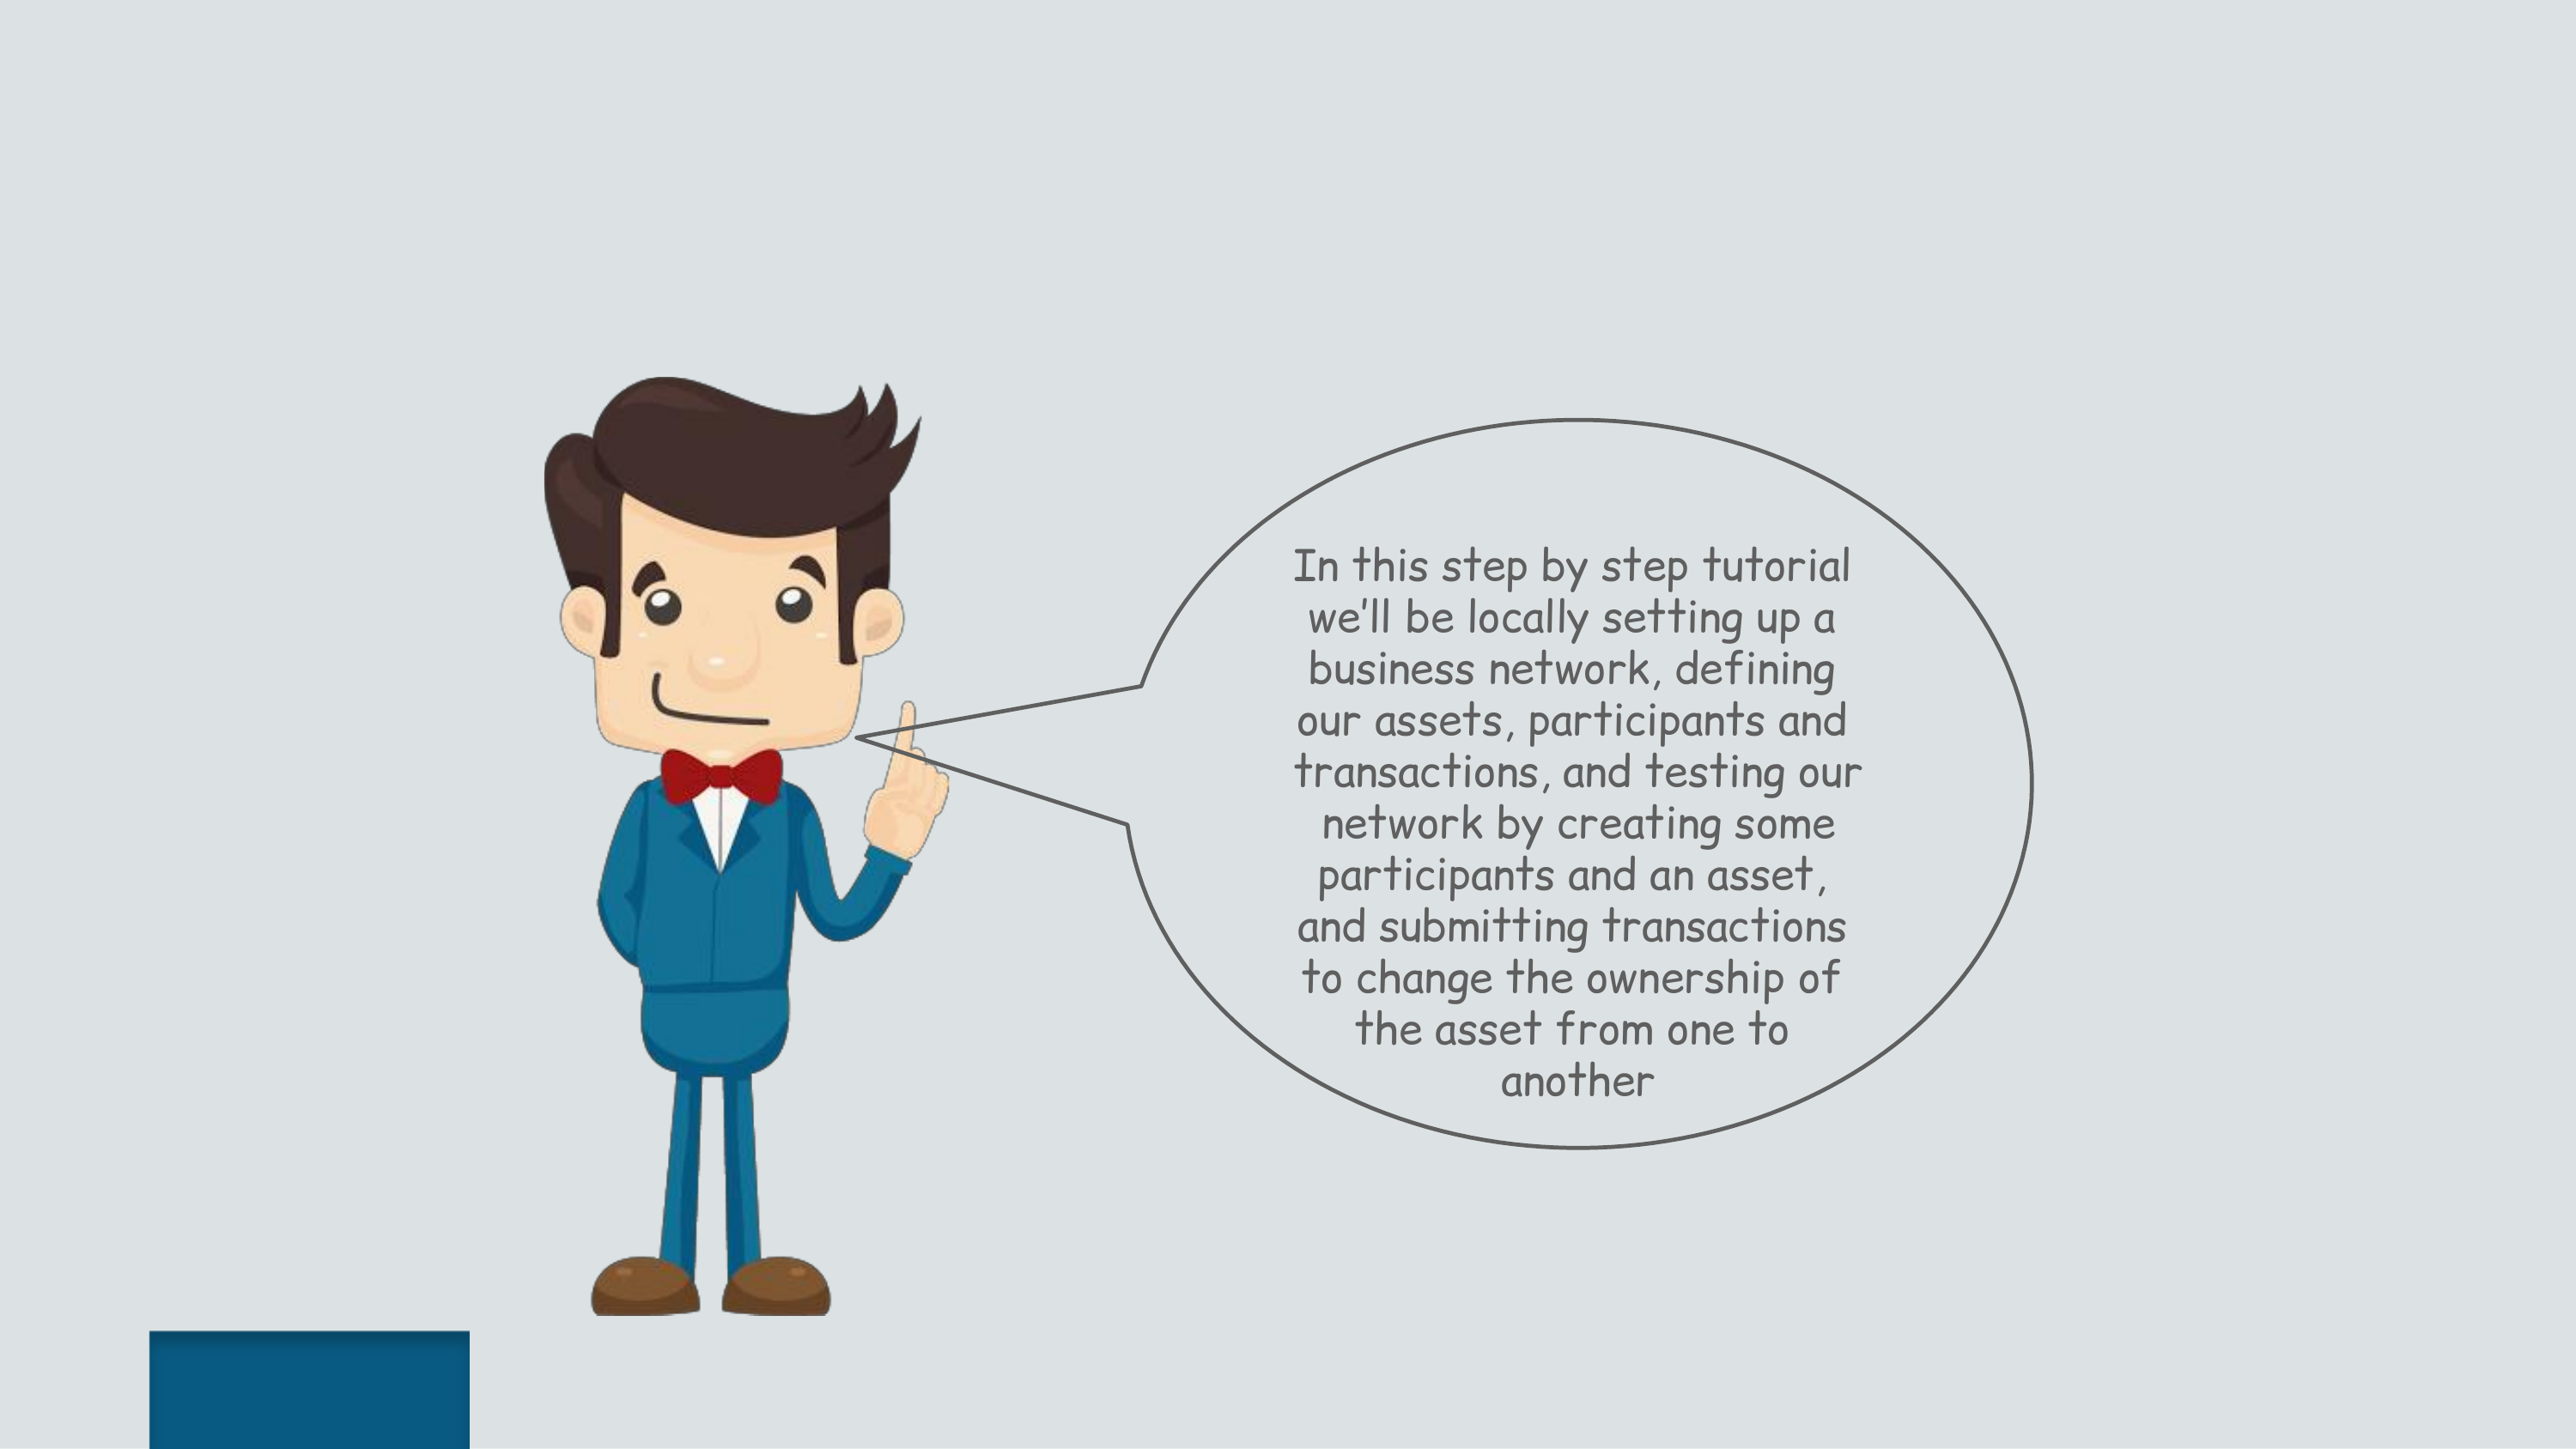

In this step by step tutorial  we’ll be locally setting up a  business network, defining  our assets, participants and  transactions, and testing our  network by creating some  participants and an asset,  and submitting transactions  to change the ownership of  the asset from one to  another

Copyright © 2017, edureka and/or its affiliates. All rights reserved.